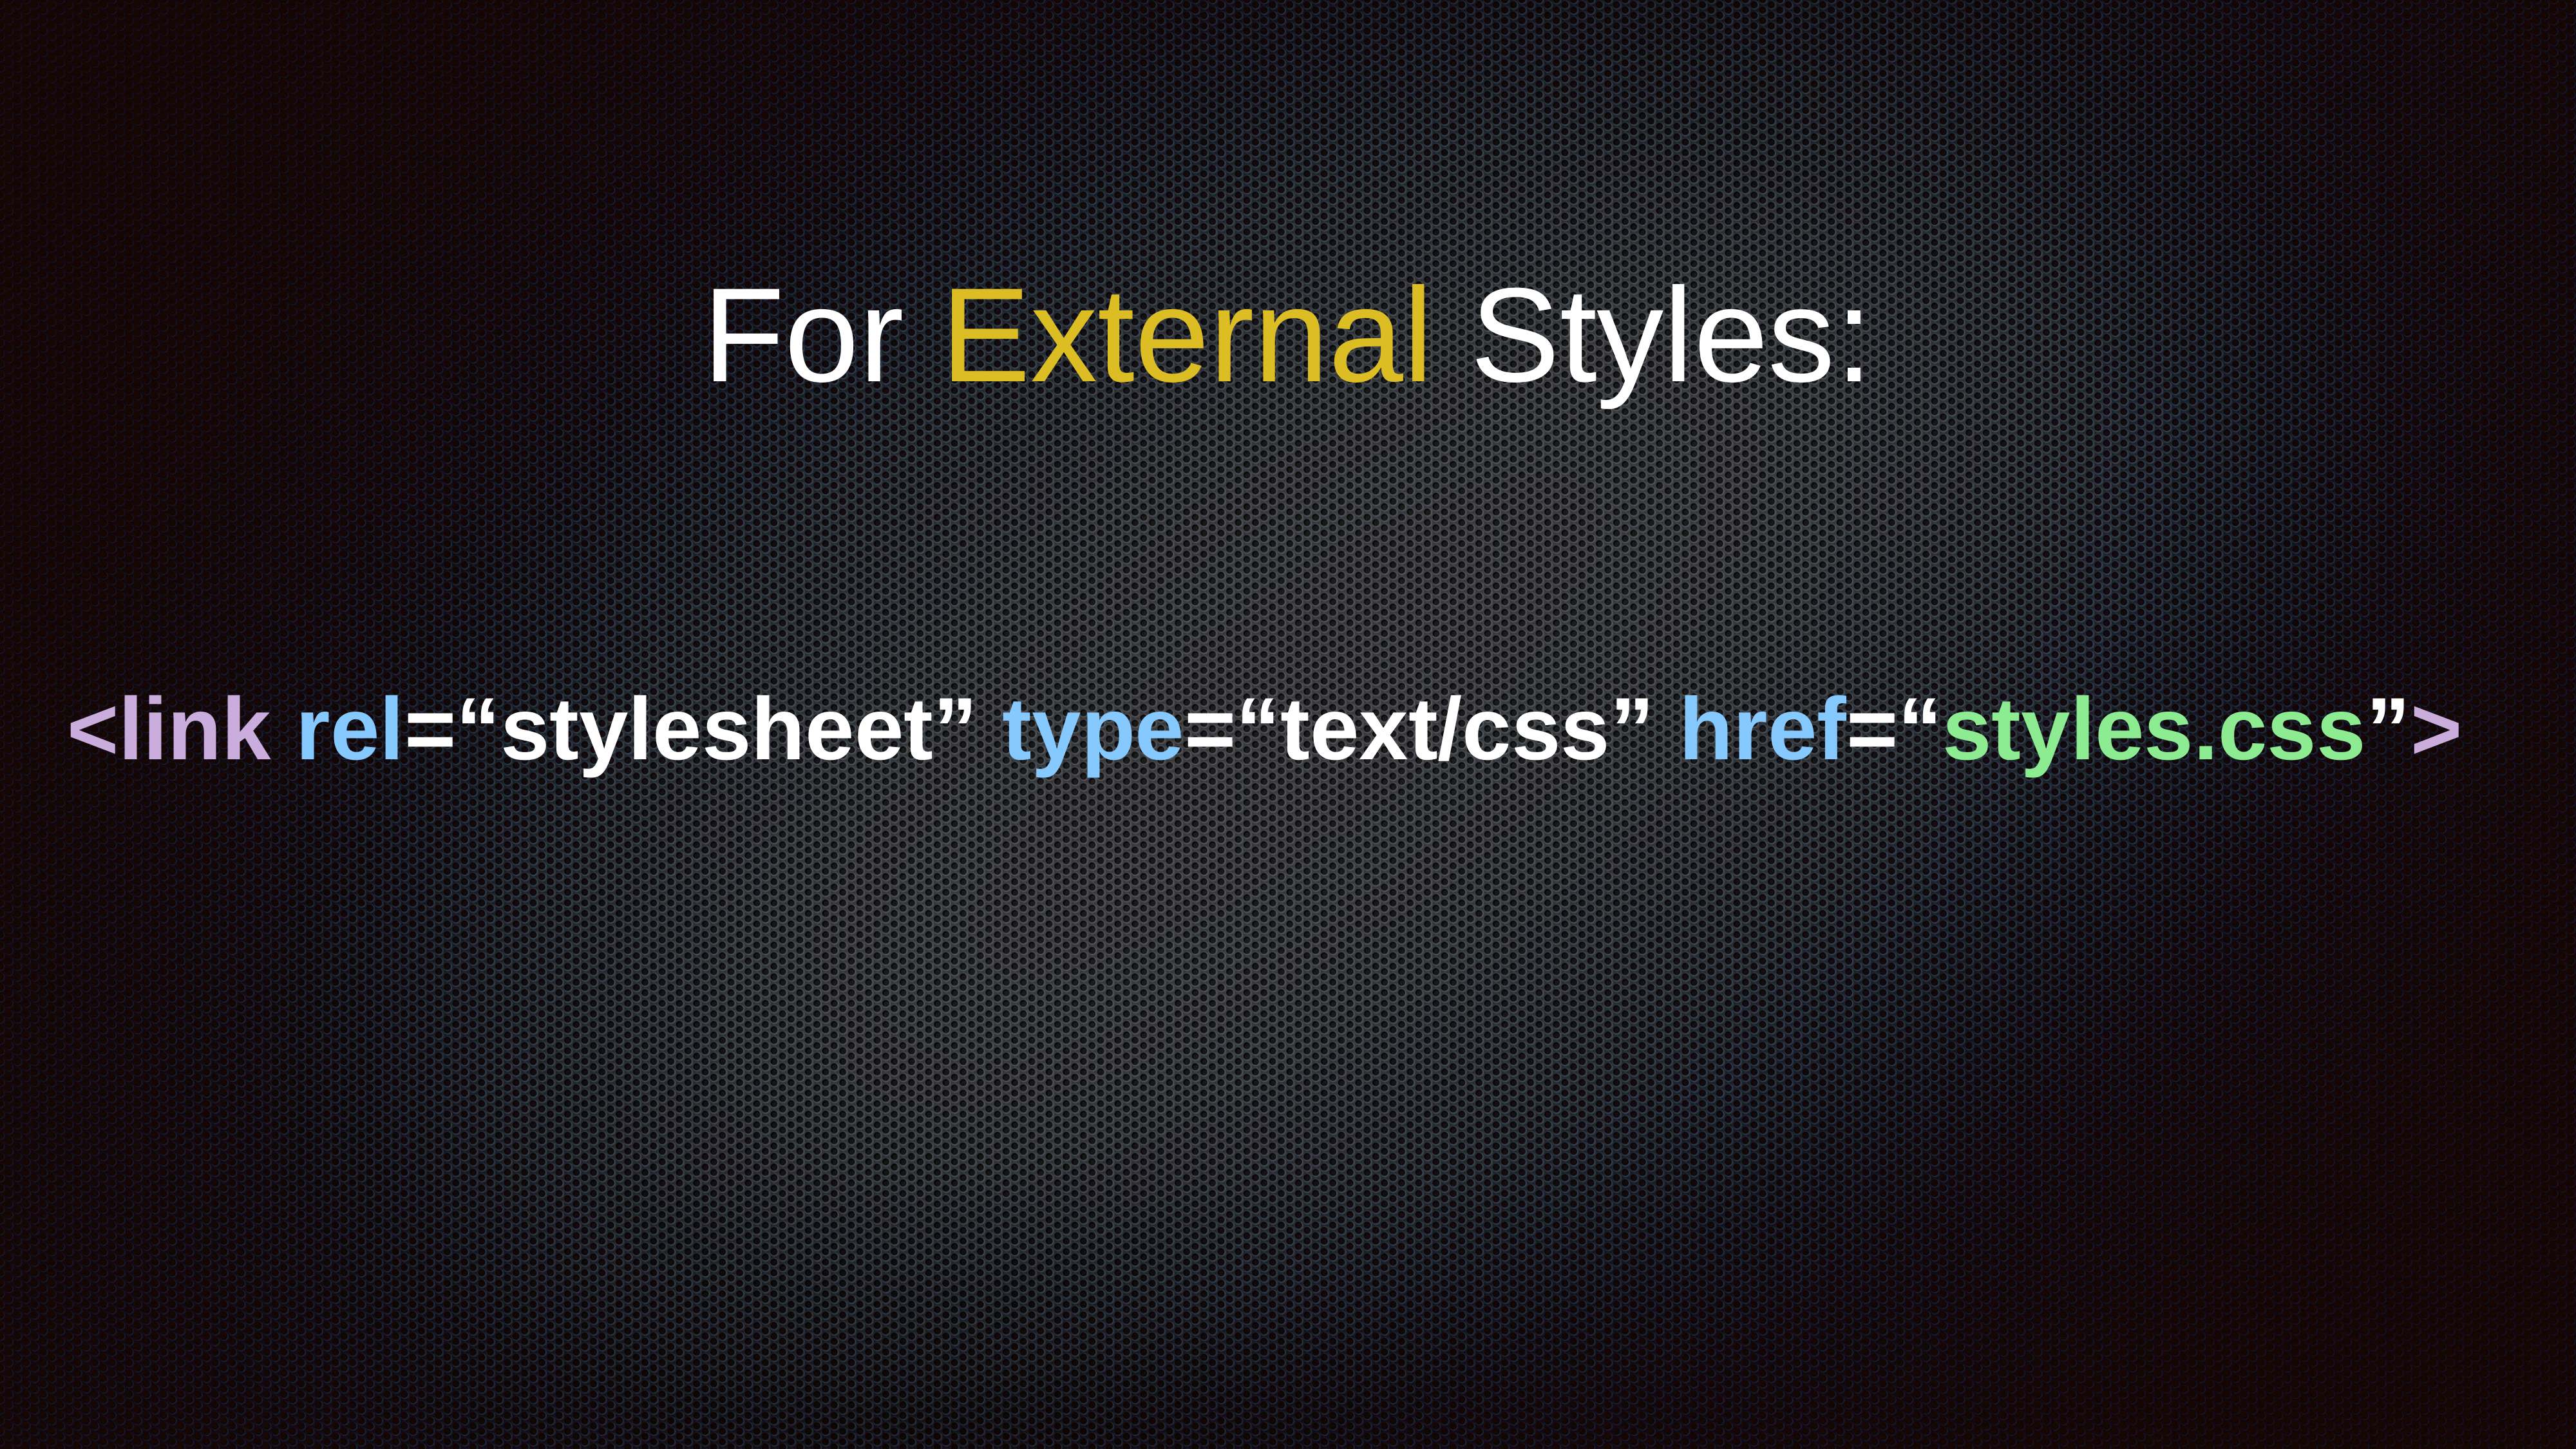

# For External Styles:
<link rel=“stylesheet” type=“text/css” href=“styles.css”>